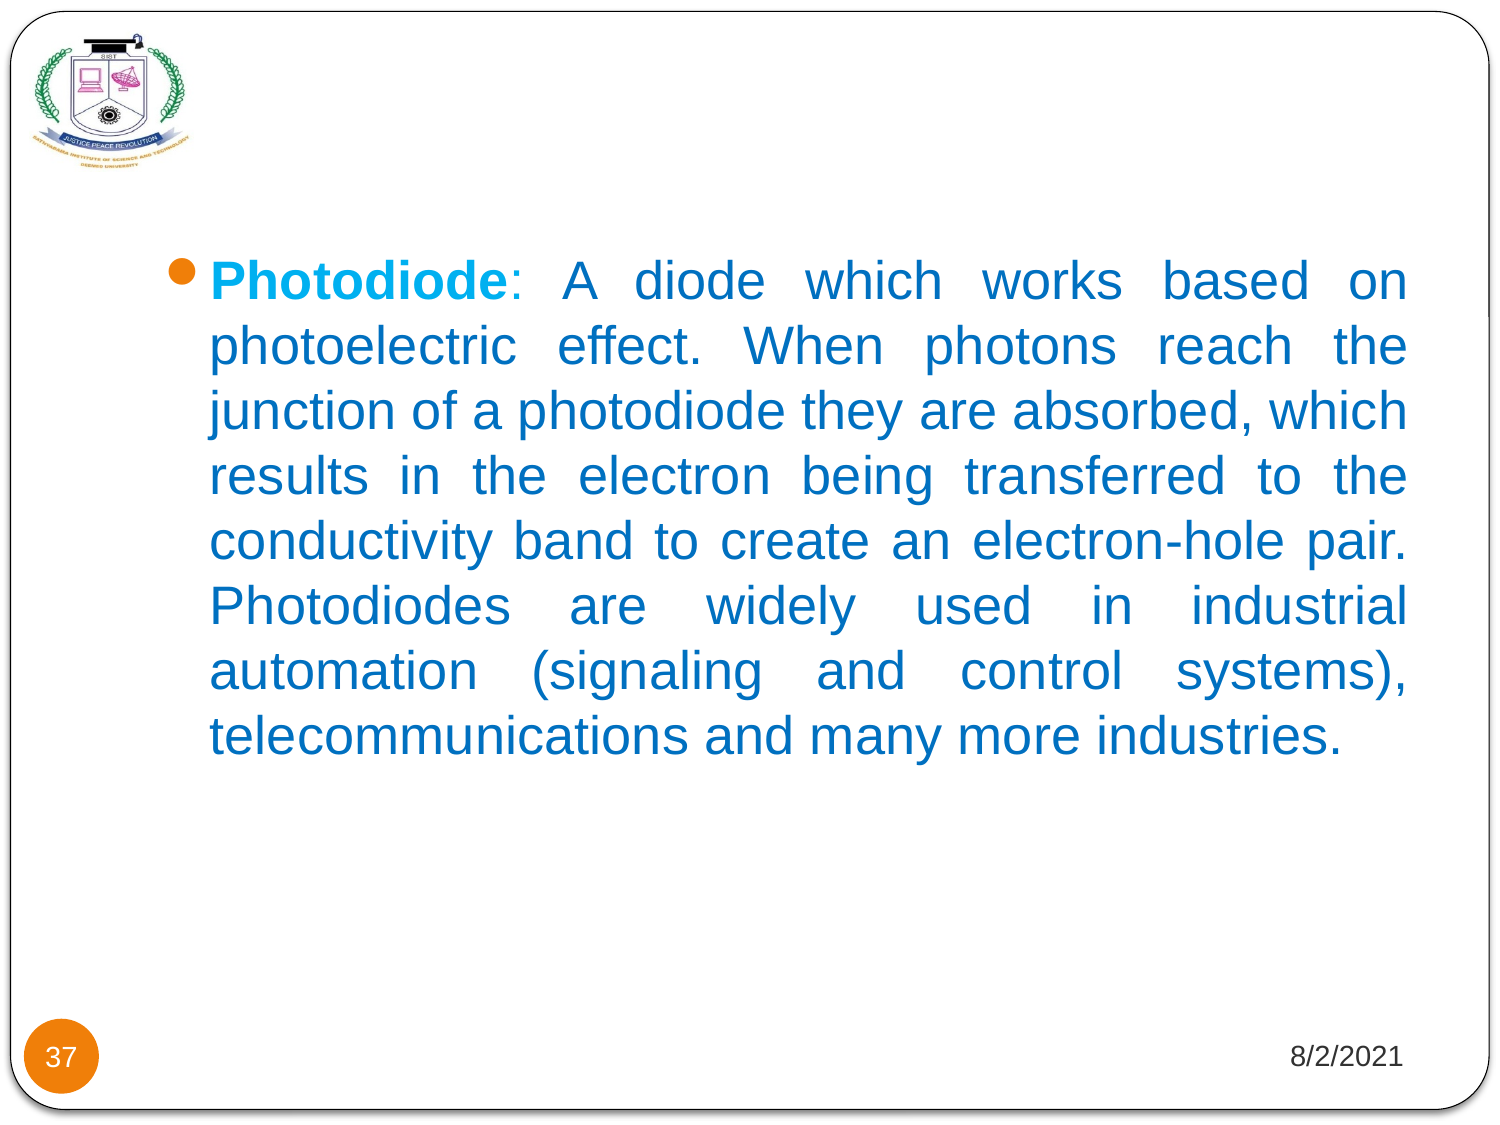

#
Photodiode: A diode which works based on photoelectric effect. When photons reach the junction of a photodiode they are absorbed, which results in the electron being transferred to the conductivity band to create an electron-hole pair. Photodiodes are widely used in industrial automation (signaling and control systems), telecommunications and many more industries.

8/2/2021
37